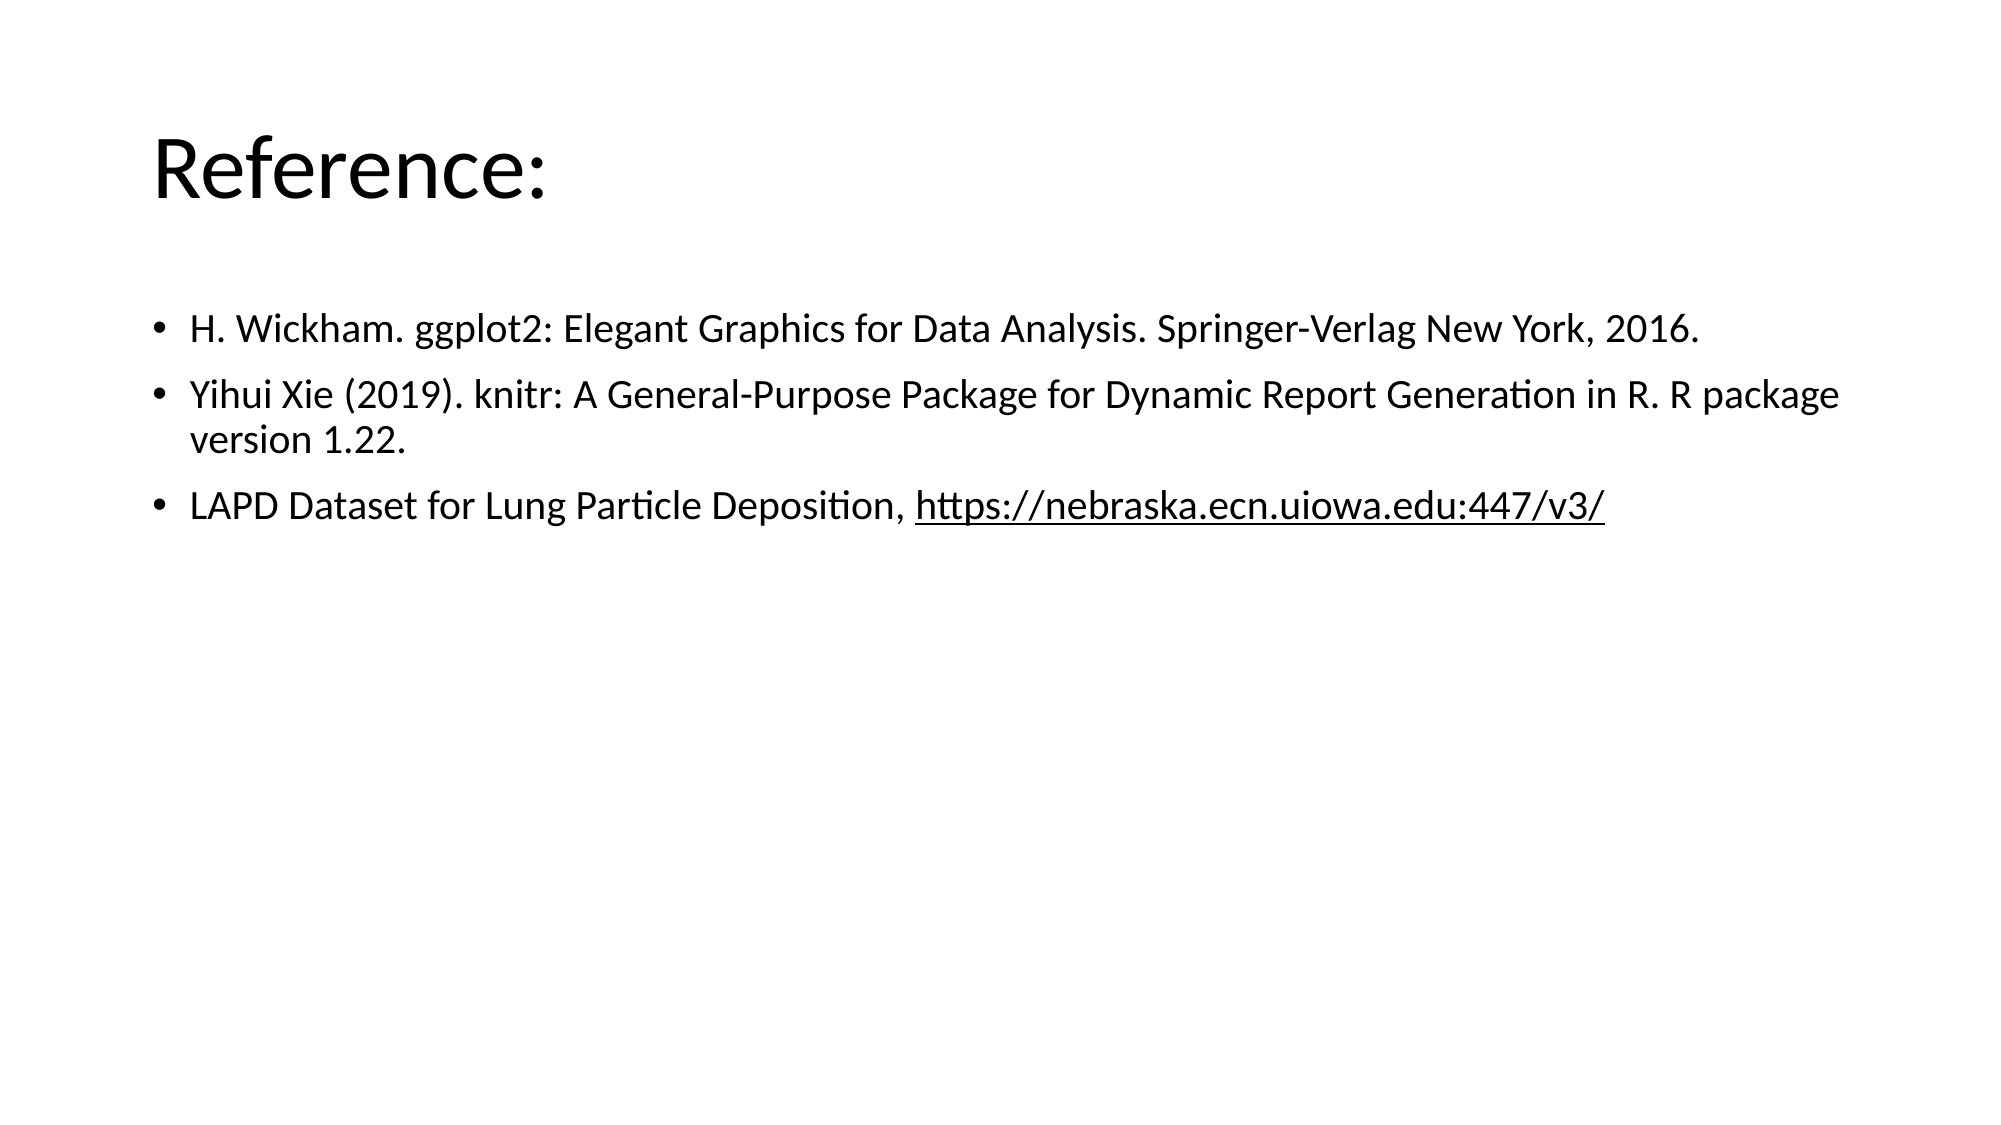

# Reference:
H. Wickham. ggplot2: Elegant Graphics for Data Analysis. Springer-Verlag New York, 2016.
Yihui Xie (2019). knitr: A General-Purpose Package for Dynamic Report Generation in R. R package version 1.22.
LAPD Dataset for Lung Particle Deposition, https://nebraska.ecn.uiowa.edu:447/v3/